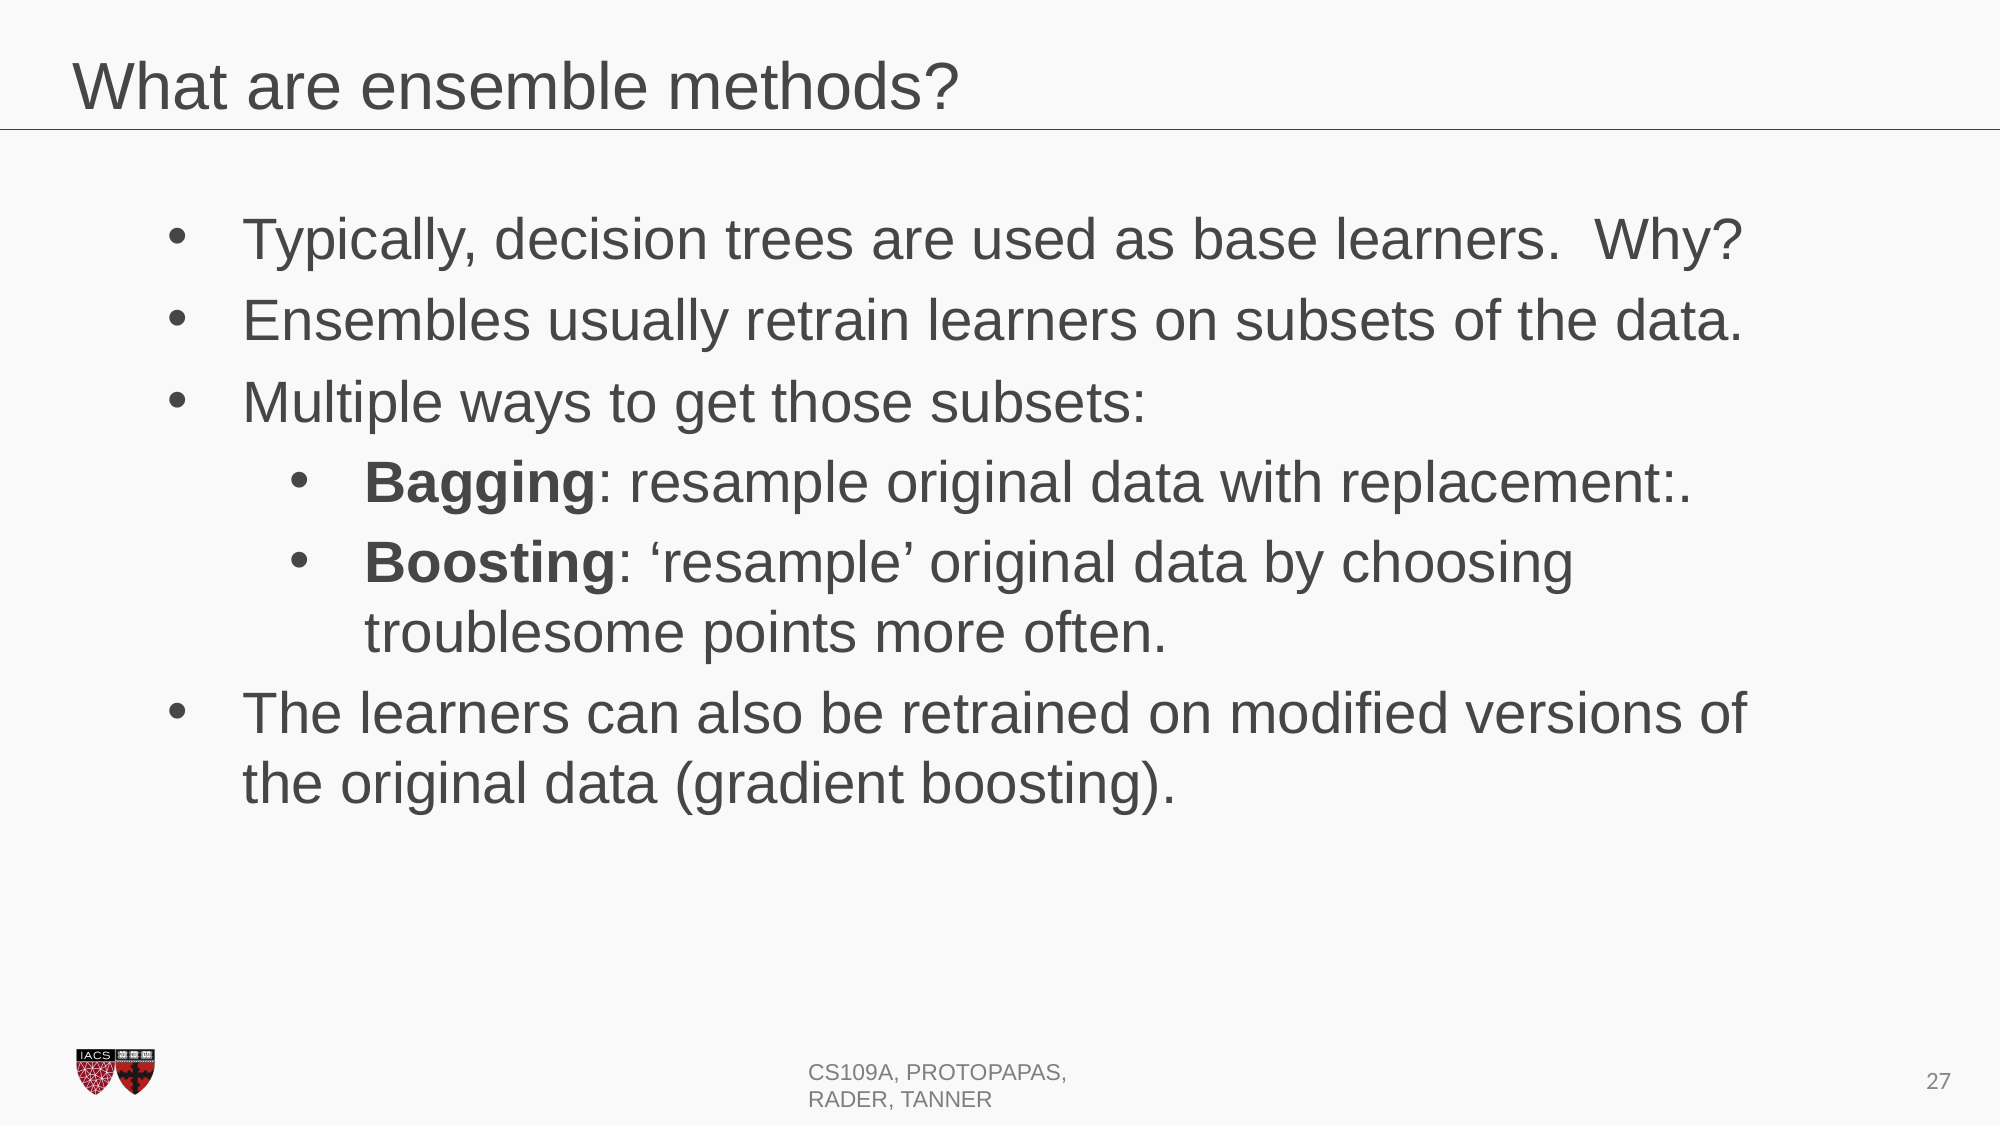

# What are ensemble methods?
Typically, decision trees are used as base learners.  Why?
Ensembles usually retrain learners on subsets of the data.
Multiple ways to get those subsets:
Bagging: resample original data with replacement:.
Boosting: ‘resample’ original data by choosing troublesome points more often.
The learners can also be retrained on modified versions of the original data (gradient boosting).
27